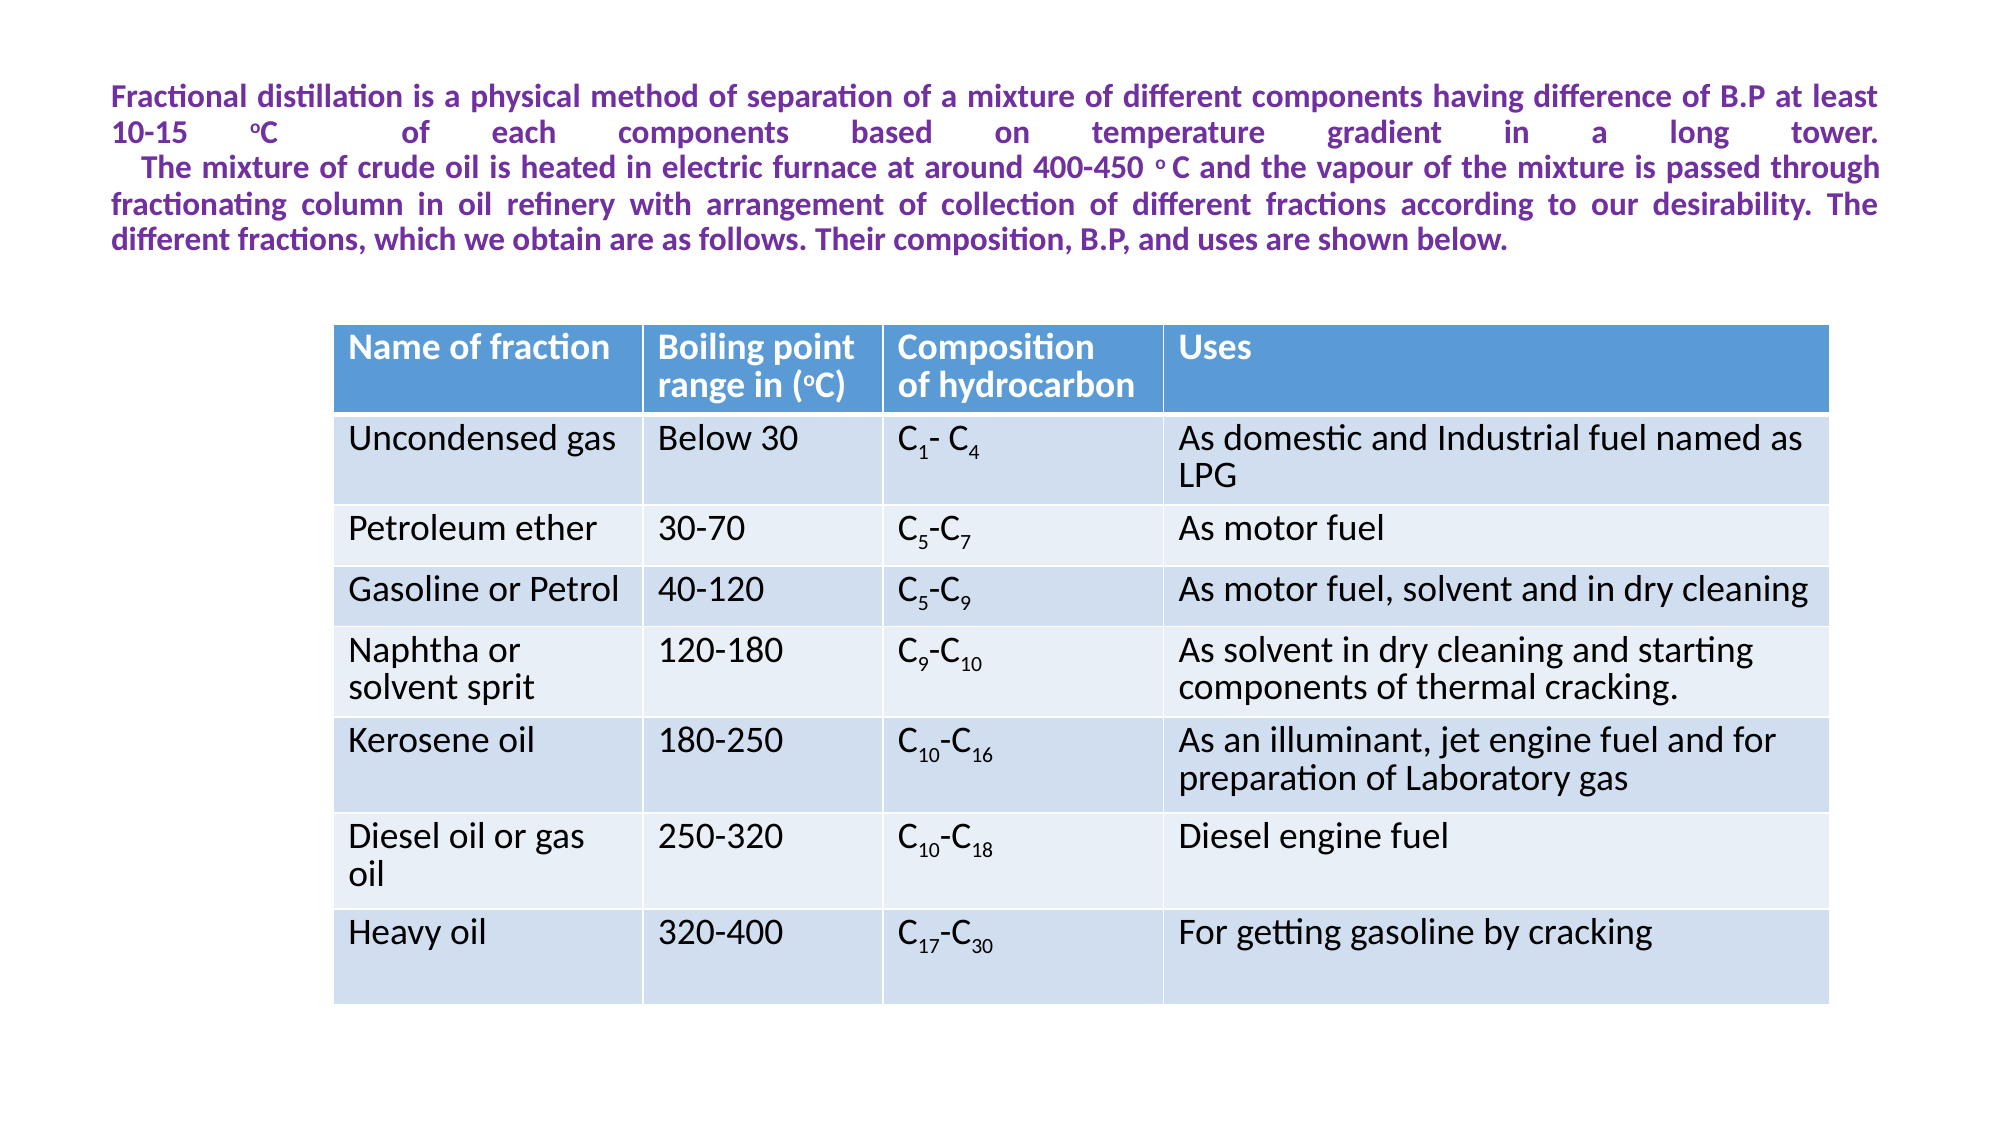

Fractional distillation is a physical method of separation of a mixture of different components having difference of B.P at least 10-15 oC  of each components based on temperature gradient in a long tower.
	The mixture of crude oil is heated in electric furnace at around 400-450 o C and the vapour of the mixture is passed through fractionating column in oil refinery with arrangement of collection of different fractions according to our desirability. The different fractions, which we obtain are as follows. Their composition, B.P, and uses are shown below.

| Name of fraction | Boiling point range in (oC) | Composition of hydrocarbon | Uses |
| --- | --- | --- | --- |
| Uncondensed gas | Below 30 | C1- C4 | As domestic and Industrial fuel named as LPG |
| Petroleum ether | 30-70 | C5-C7 | As motor fuel |
| Gasoline or Petrol | 40-120 | C5-C9 | As motor fuel, solvent and in dry cleaning |
| Naphtha or solvent sprit | 120-180 | C9-C10 | As solvent in dry cleaning and starting components of thermal cracking. |
| Kerosene oil | 180-250 | C10-C16 | As an illuminant, jet engine fuel and for preparation of Laboratory gas |
| Diesel oil or gas oil | 250-320 | C10-C18 | Diesel engine fuel |
| Heavy oil | 320-400 | C17-C30 | For getting gasoline by cracking |